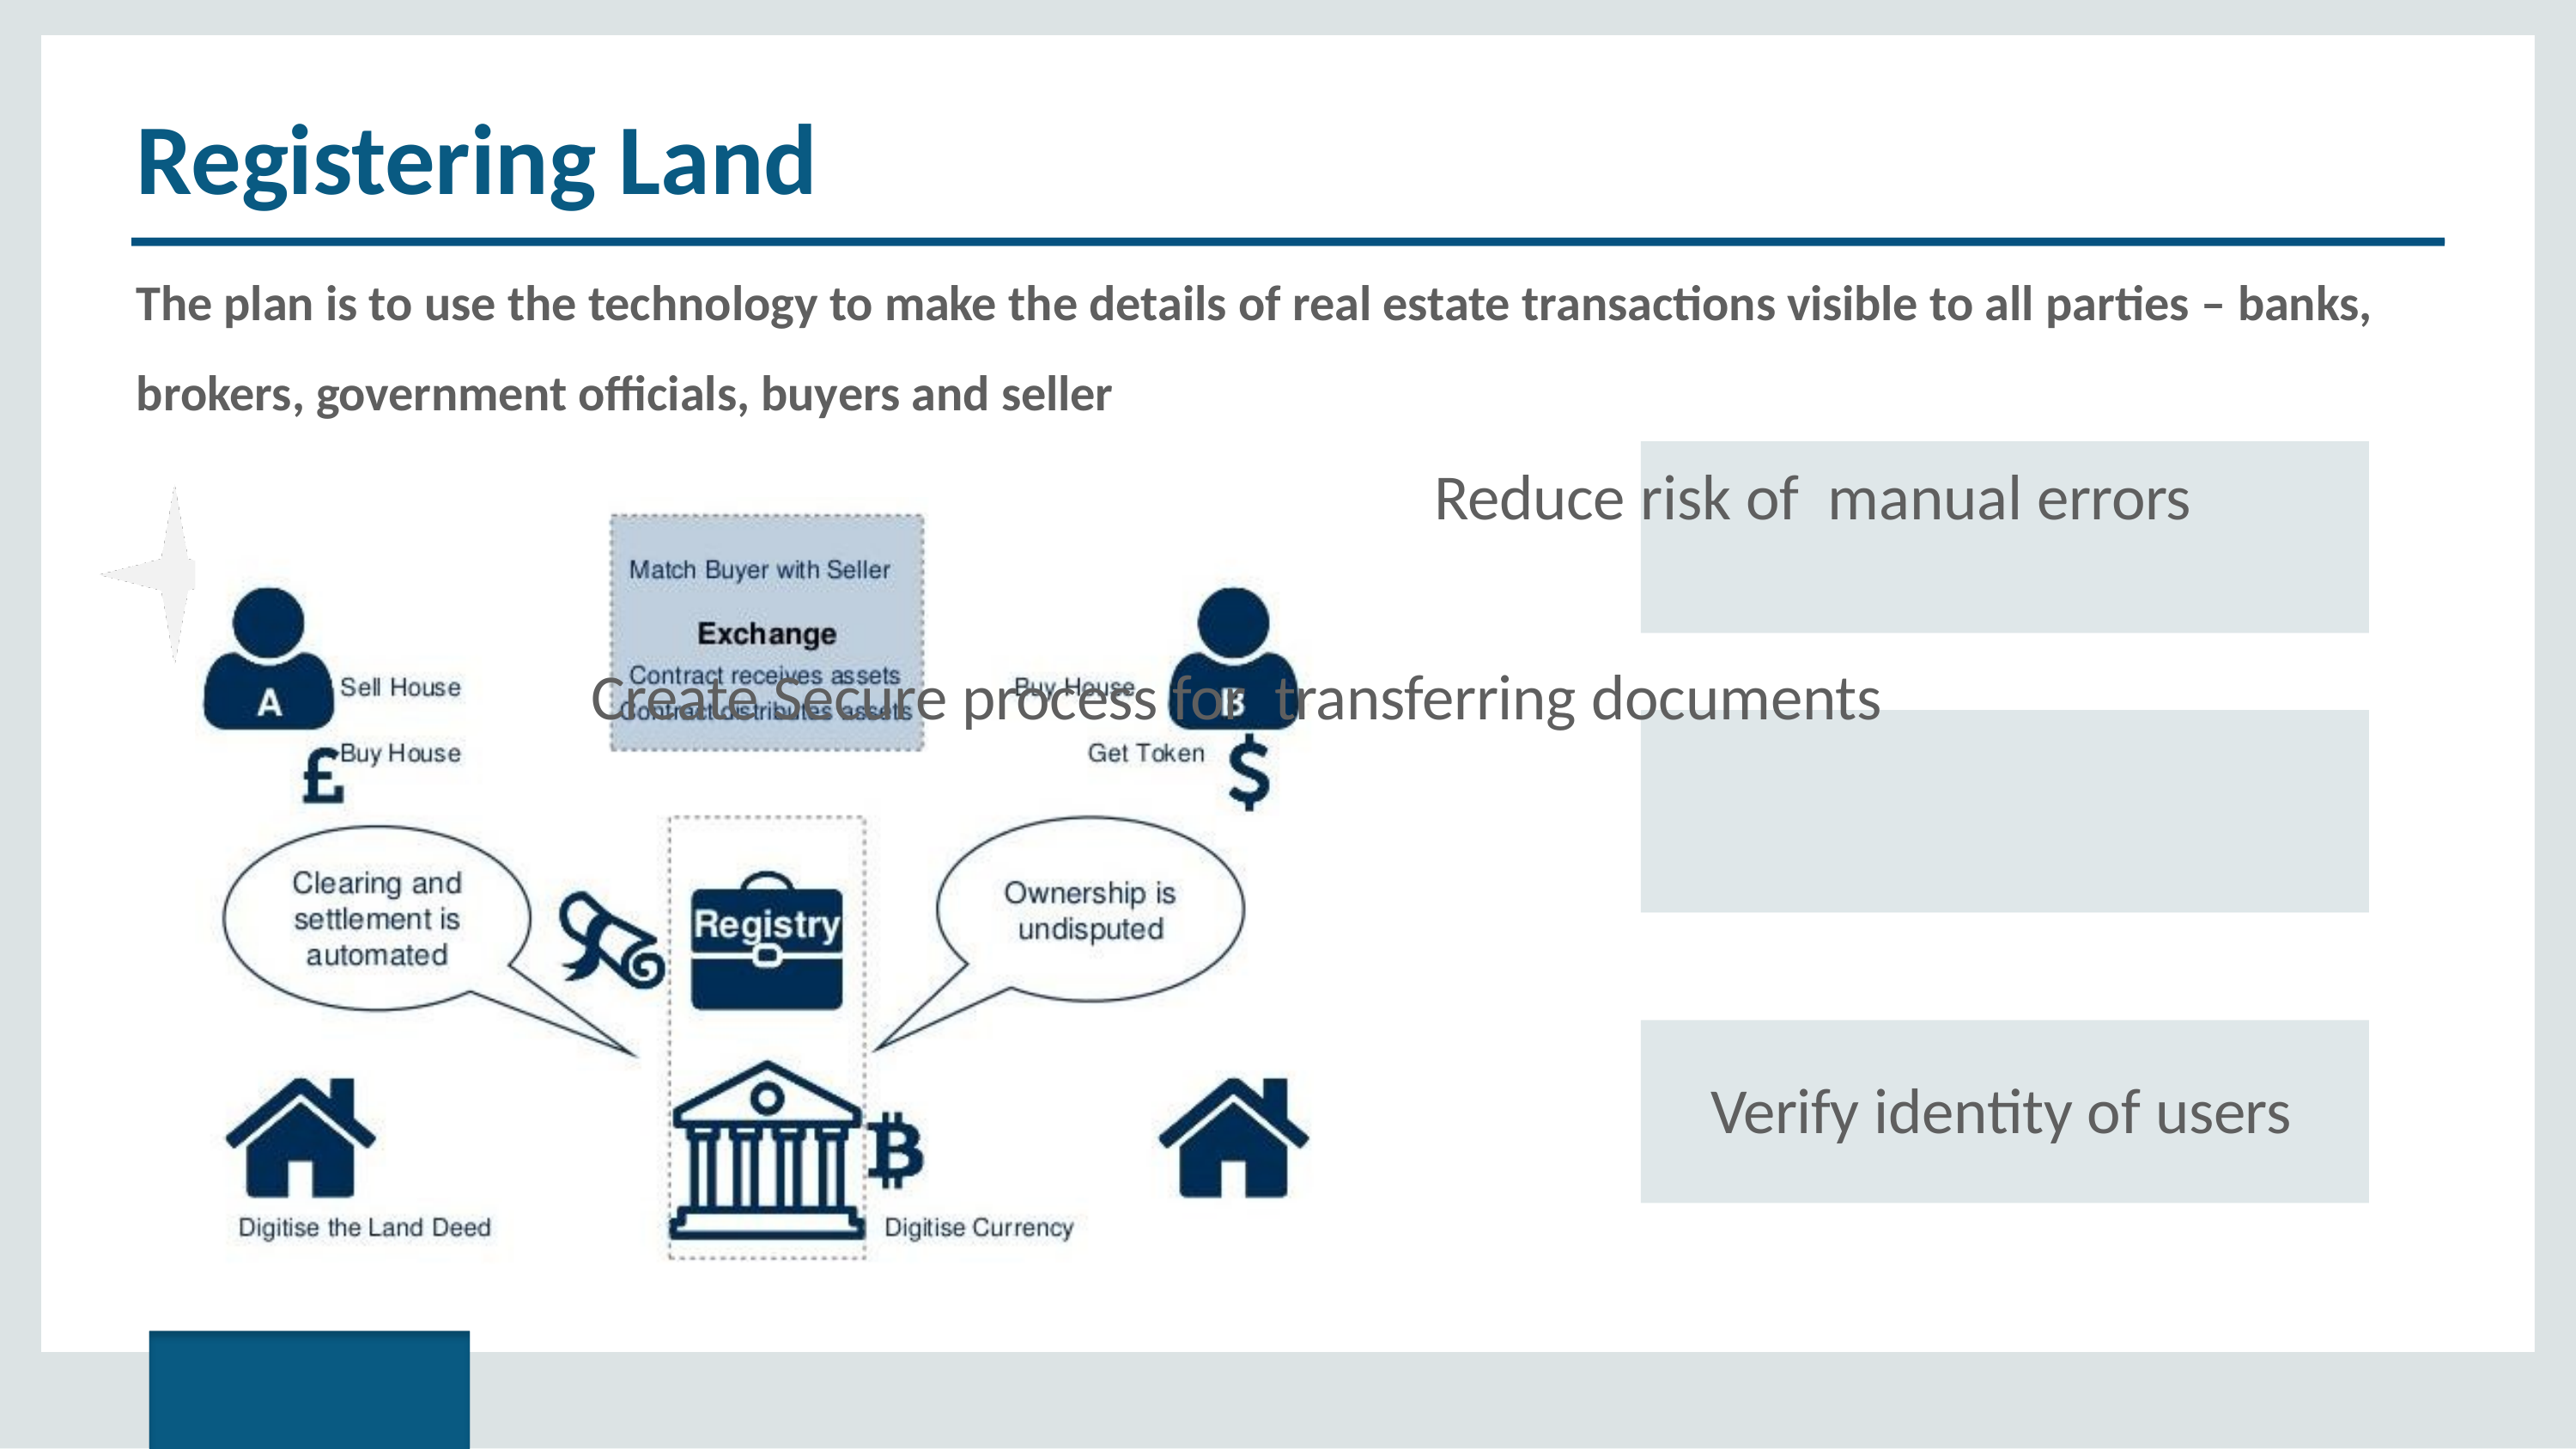

# Registering Land
The plan is to use the technology to make the details of real estate transactions visible to all parties – banks,  brokers, government officials, buyers and seller
Reduce risk of  manual errors

Create Secure process for  transferring documents

Verify identity of users